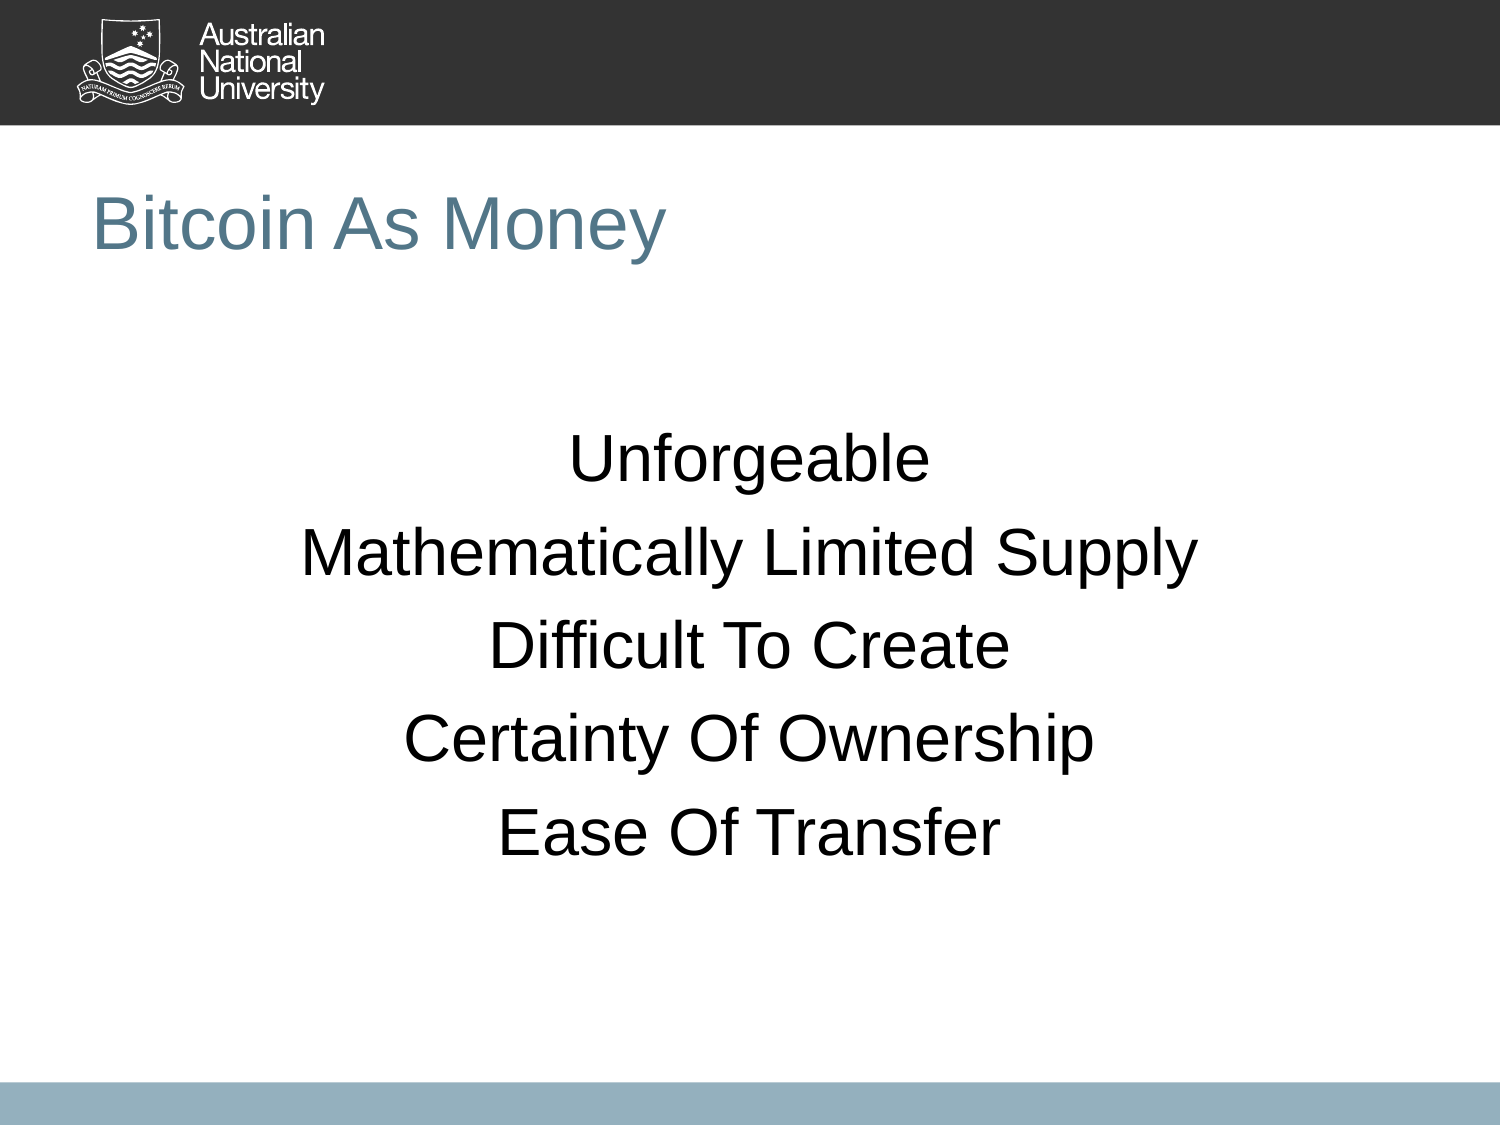

# Bitcoin As Money

Unforgeable
Mathematically Limited Supply
Difficult To Create
Certainty Of Ownership
Ease Of Transfer